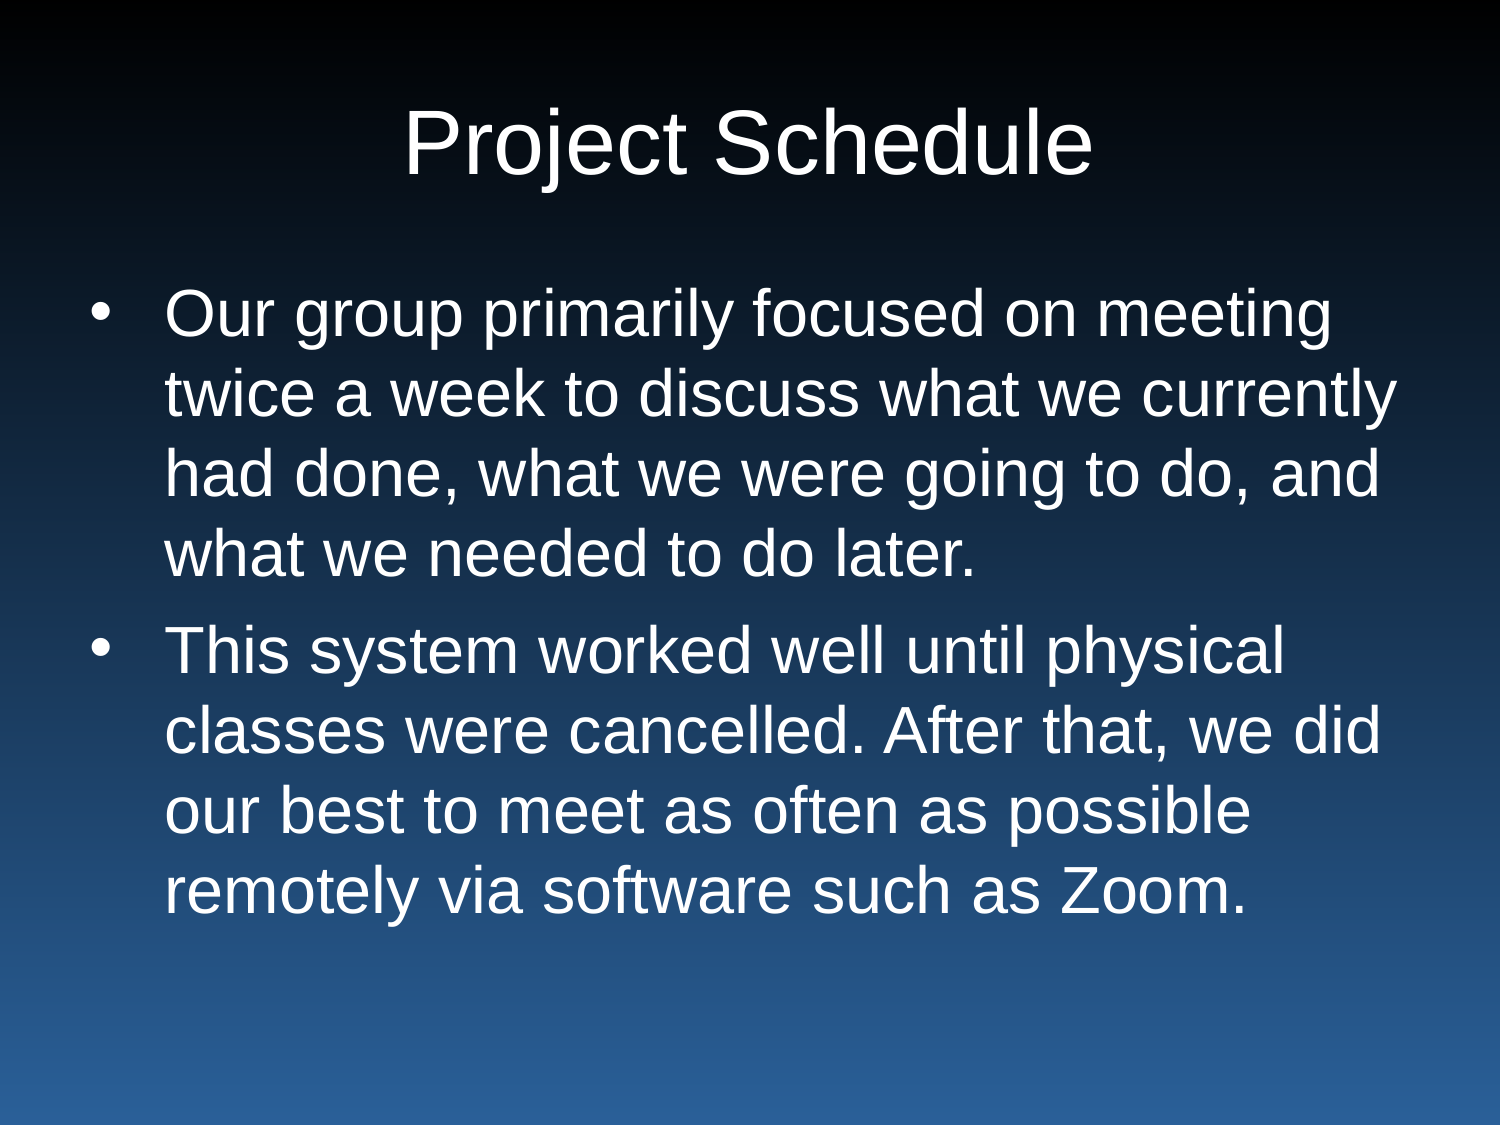

# Project Schedule
Our group primarily focused on meeting twice a week to discuss what we currently had done, what we were going to do, and what we needed to do later.
This system worked well until physical classes were cancelled. After that, we did our best to meet as often as possible remotely via software such as Zoom.